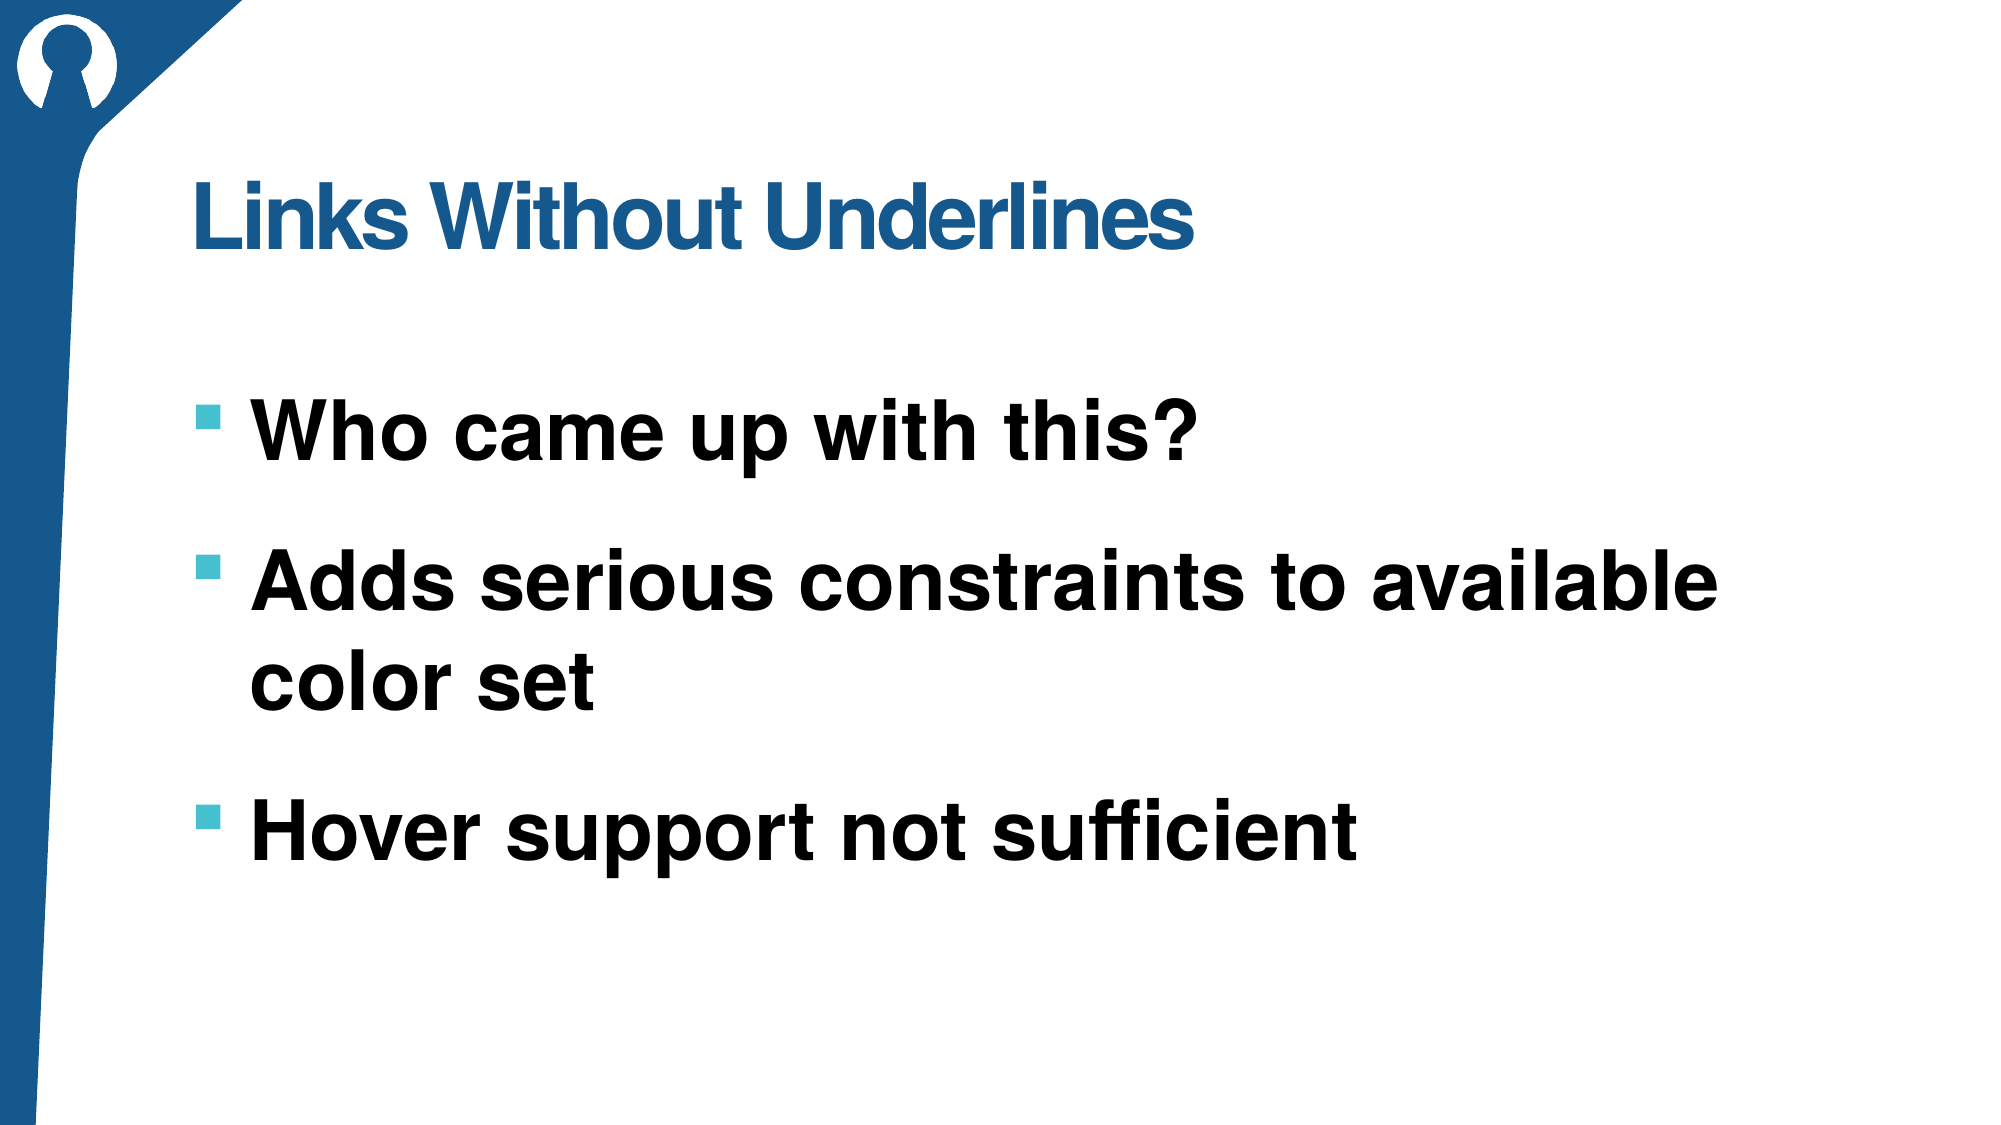

# Links Without Underlines
Who came up with this?
Adds serious constraints to available color set
Hover support not sufficient